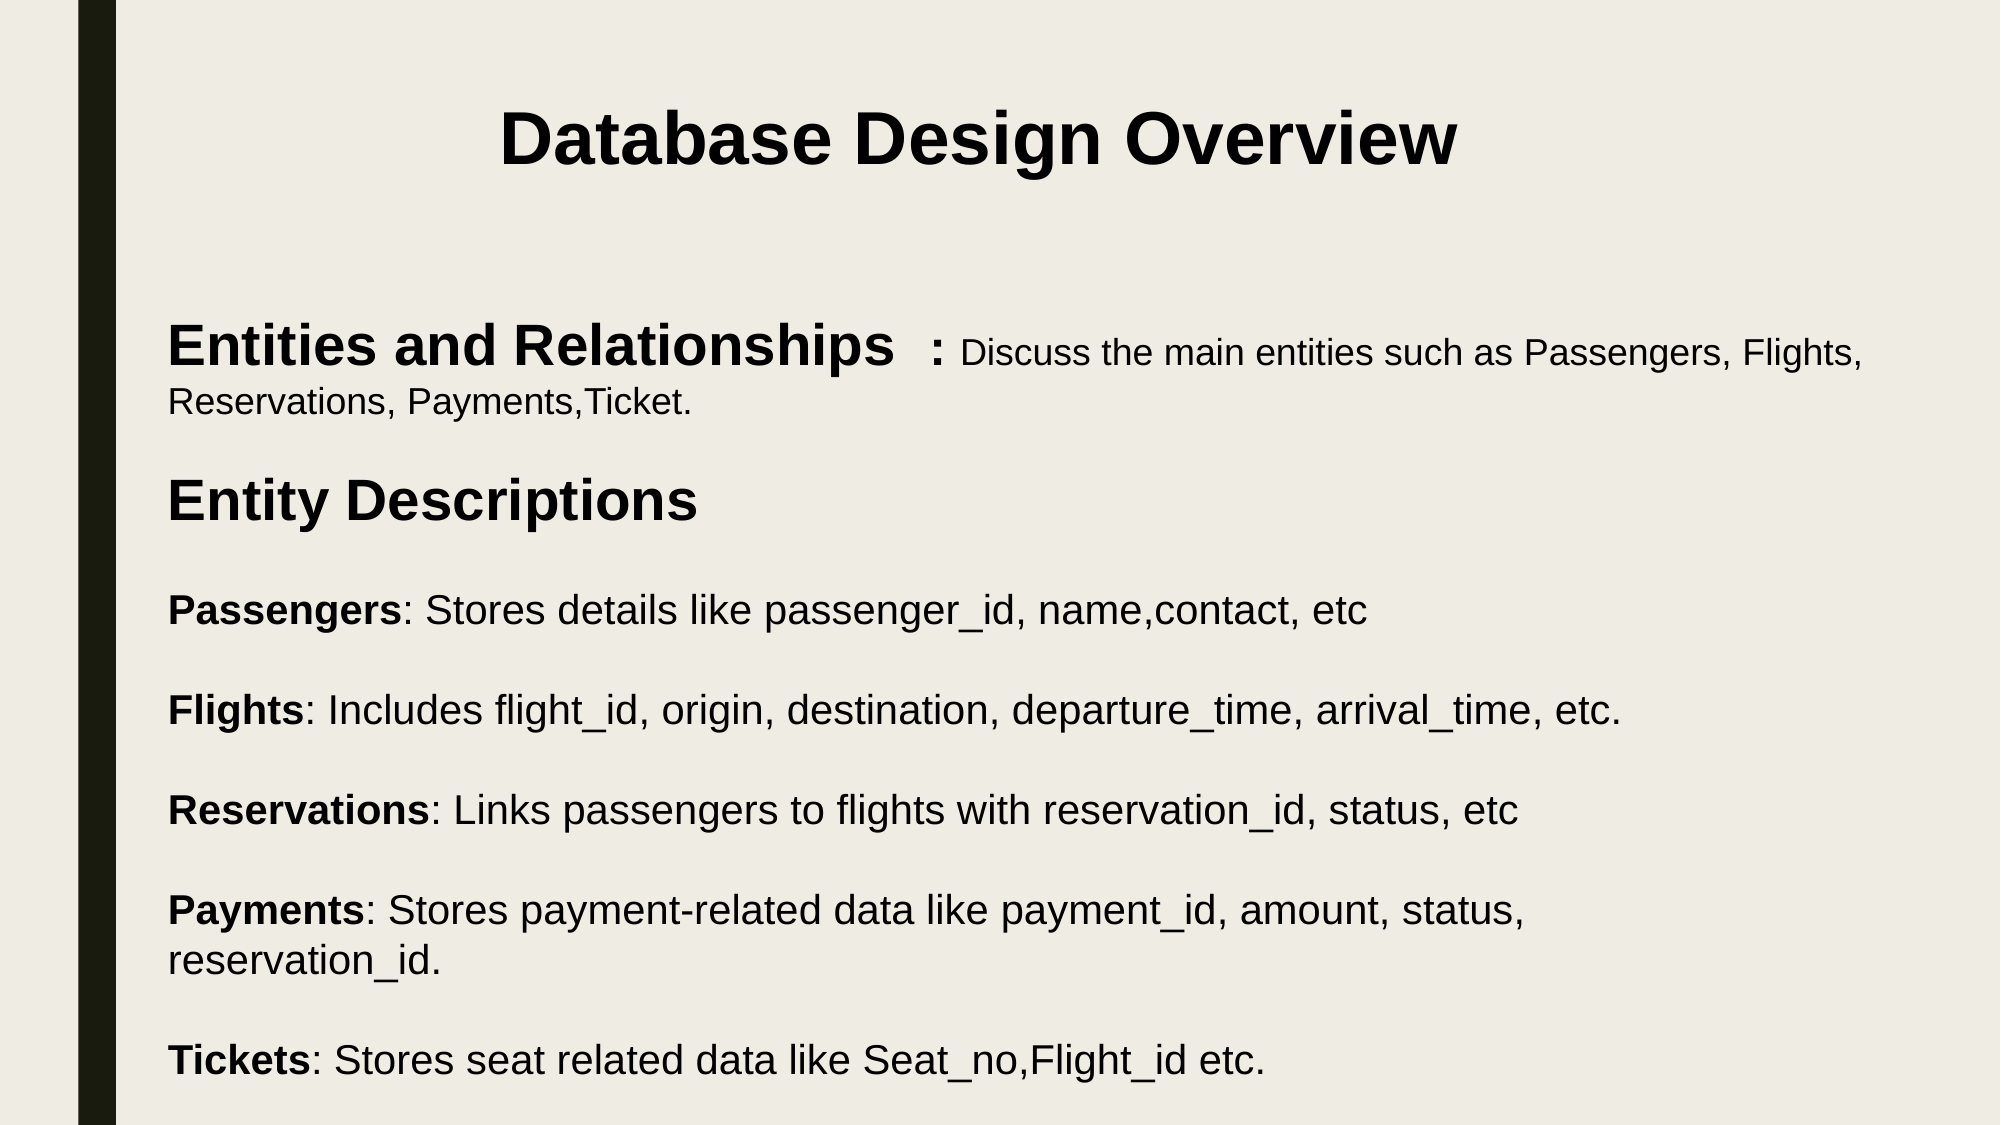

Database Design Overview

Entities and Relationships  : Discuss the main entities such as Passengers, Flights, Reservations, Payments,Ticket.

Entity Descriptions

Passengers: Stores details like passenger_id, name,contact, etc

Flights: Includes flight_id, origin, destination, departure_time, arrival_time, etc.

Reservations: Links passengers to flights with reservation_id, status, etc

Payments: Stores payment-related data like payment_id, amount, status, reservation_id.

Tickets: Stores seat related data like Seat_no,Flight_id etc.